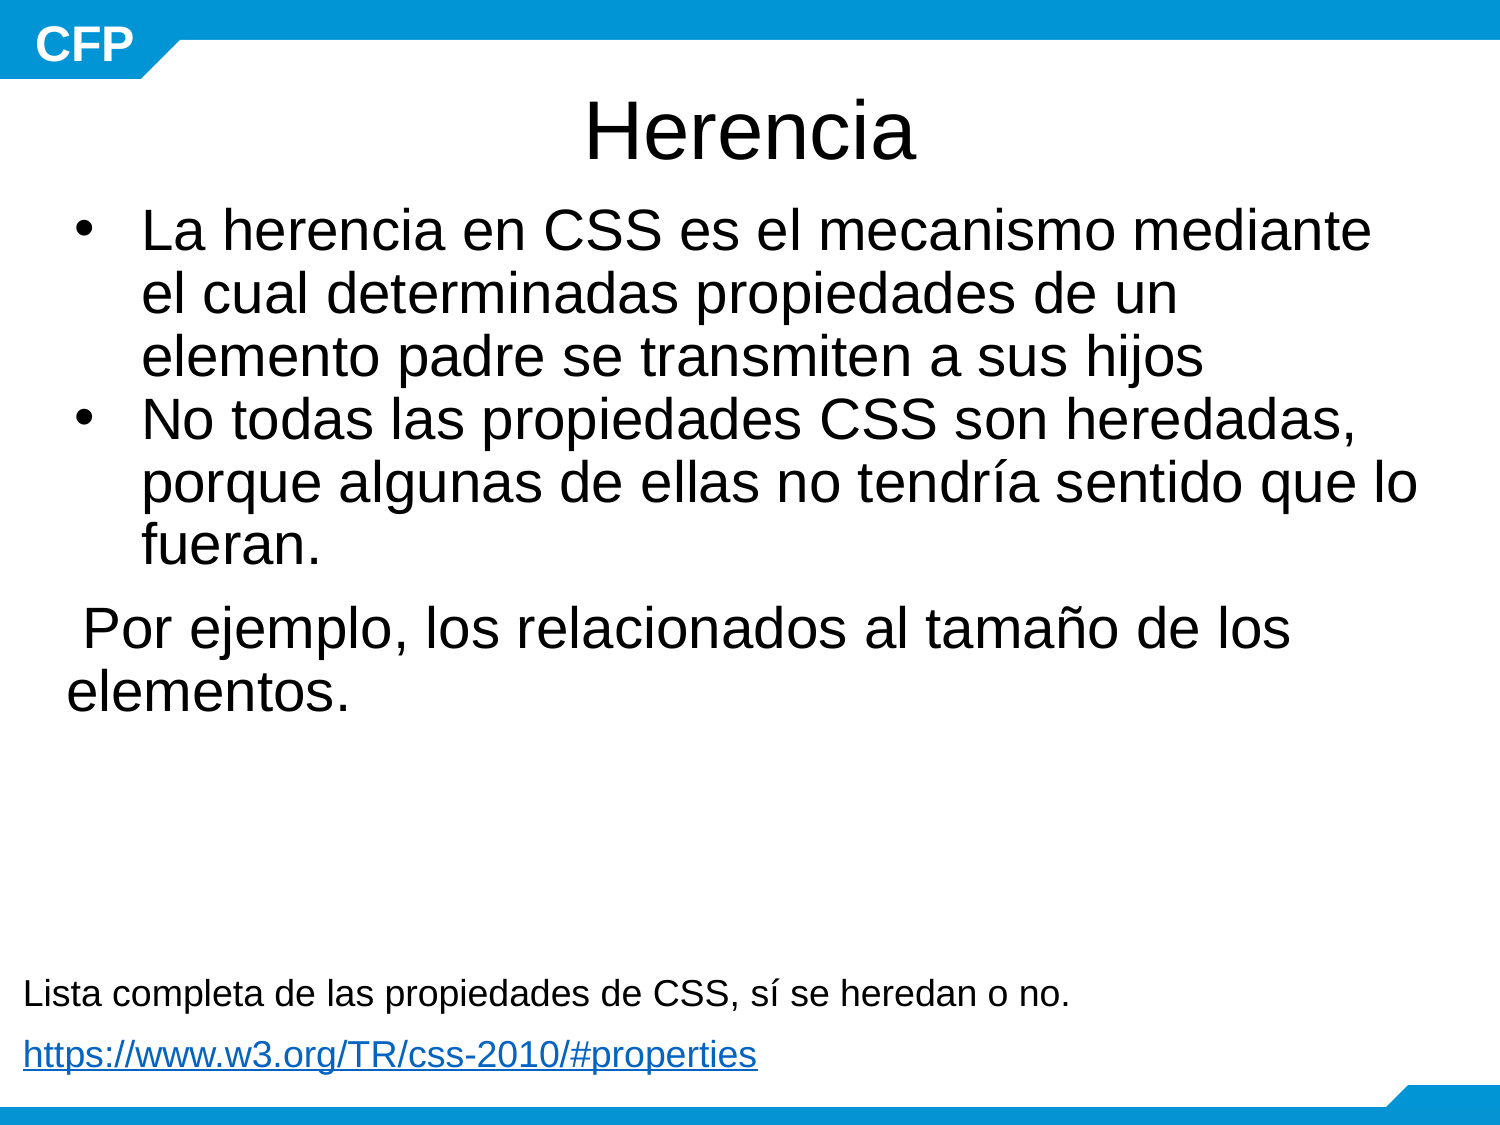

# Herencia
La herencia en CSS es el mecanismo mediante el cual determinadas propiedades de un elemento padre se transmiten a sus hijos
No todas las propiedades CSS son heredadas, porque algunas de ellas no tendría sentido que lo fueran.
 Por ejemplo, los relacionados al tamaño de los elementos.
Lista completa de las propiedades de CSS, sí se heredan o no.
https://www.w3.org/TR/css-2010/#properties